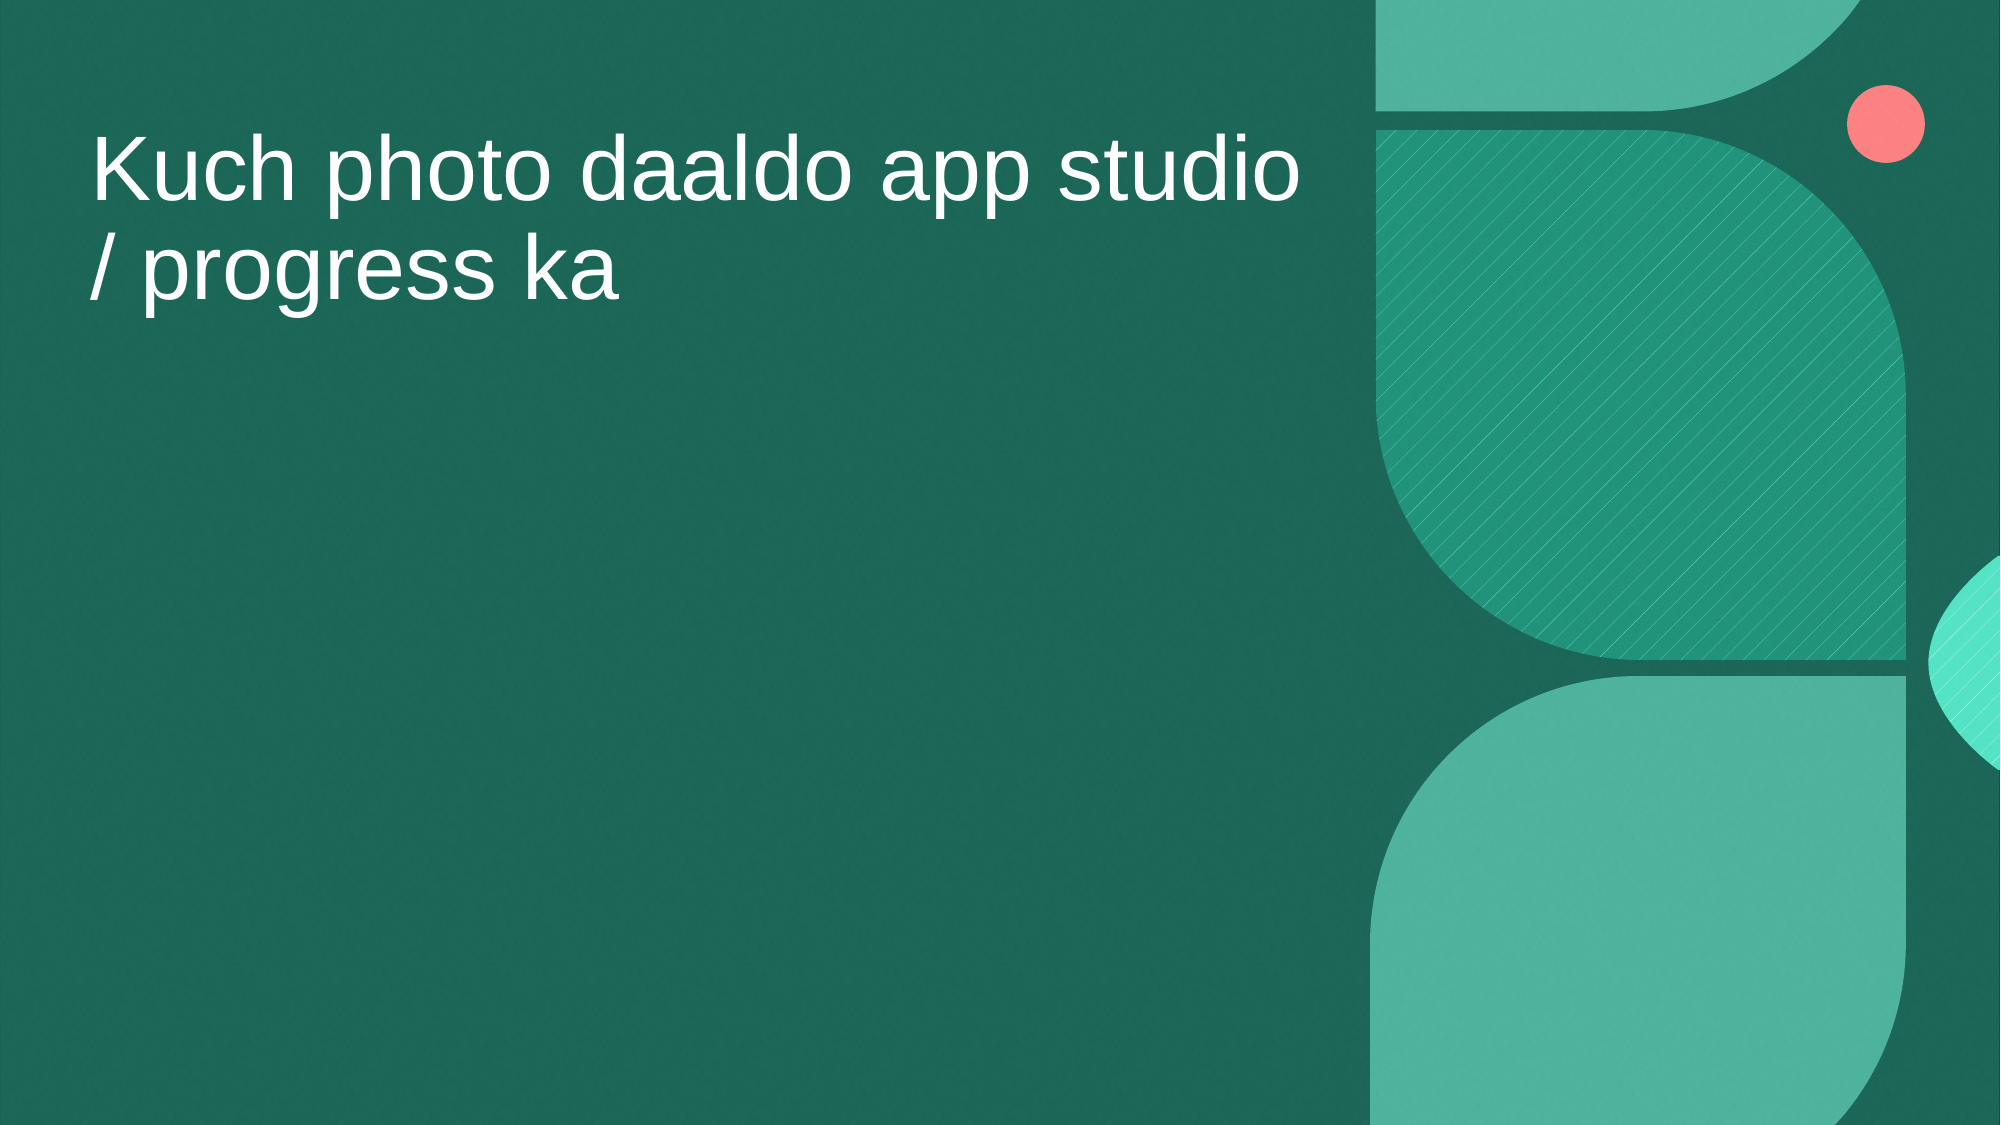

# Kuch photo daaldo app studio / progress ka